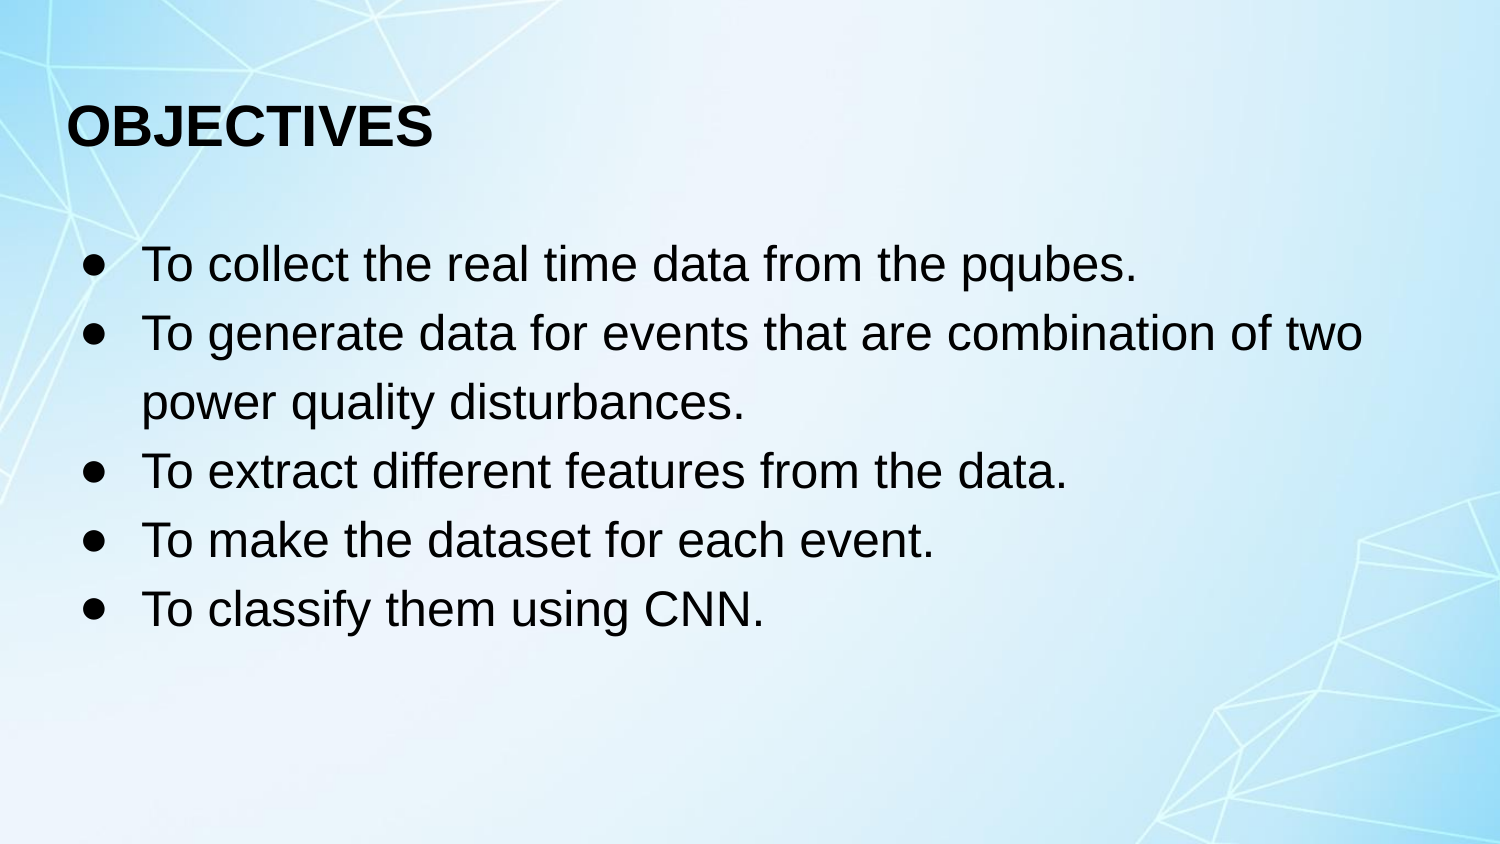

# OBJECTIVES
To collect the real time data from the pqubes.
To generate data for events that are combination of two power quality disturbances.
To extract different features from the data.
To make the dataset for each event.
To classify them using CNN.